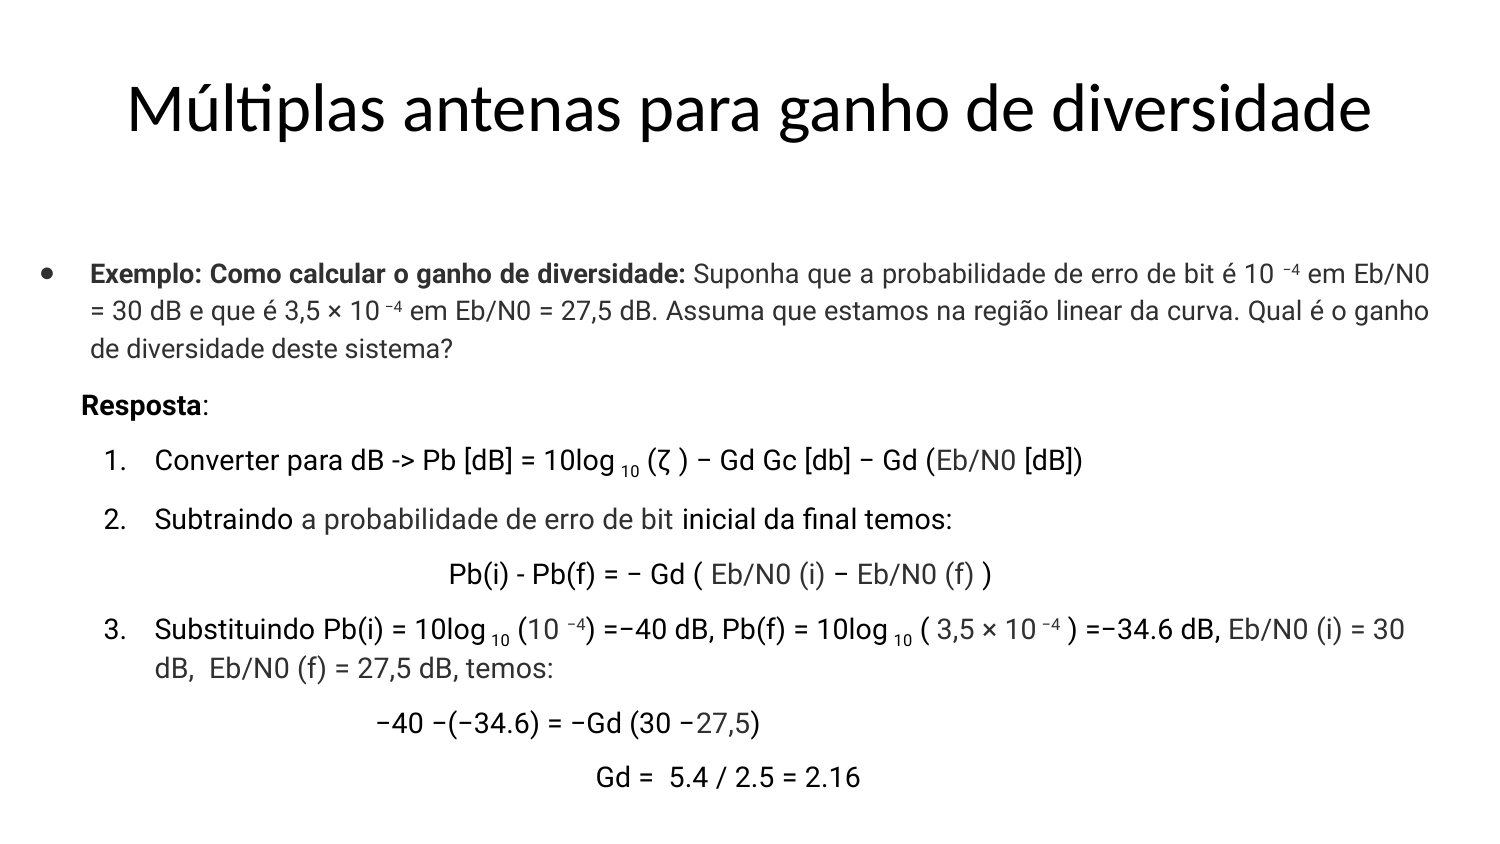

# Múltiplas antenas para ganho de diversidade
Exemplo: Como calcular o ganho de diversidade: Suponha que a probabilidade de erro de bit é 10 −4 em Eb/N0 = 30 dB e que é 3,5 × 10 −4 em Eb/N0 = 27,5 dB. Assuma que estamos na região linear da curva. Qual é o ganho de diversidade deste sistema?
Resposta:
Converter para dB -> Pb [dB] = 10log 10 (ζ ) − Gd Gc [db] − Gd (Eb/N0 [dB])
Subtraindo a probabilidade de erro de bit inicial da final temos:
Pb(i) - Pb(f) = − Gd ( Eb/N0 (i) − Eb/N0 (f) )
Substituindo Pb(i) = 10log 10 (10 −4) =−40 dB, Pb(f) = 10log 10 ( 3,5 × 10 −4 ) =−34.6 dB, Eb/N0 (i) = 30 dB,  Eb/N0 (f) = 27,5 dB, temos:
      				−40 −(−34.6) = −Gd (30 −27,5)
Gd =  5.4 / 2.5 = 2.16